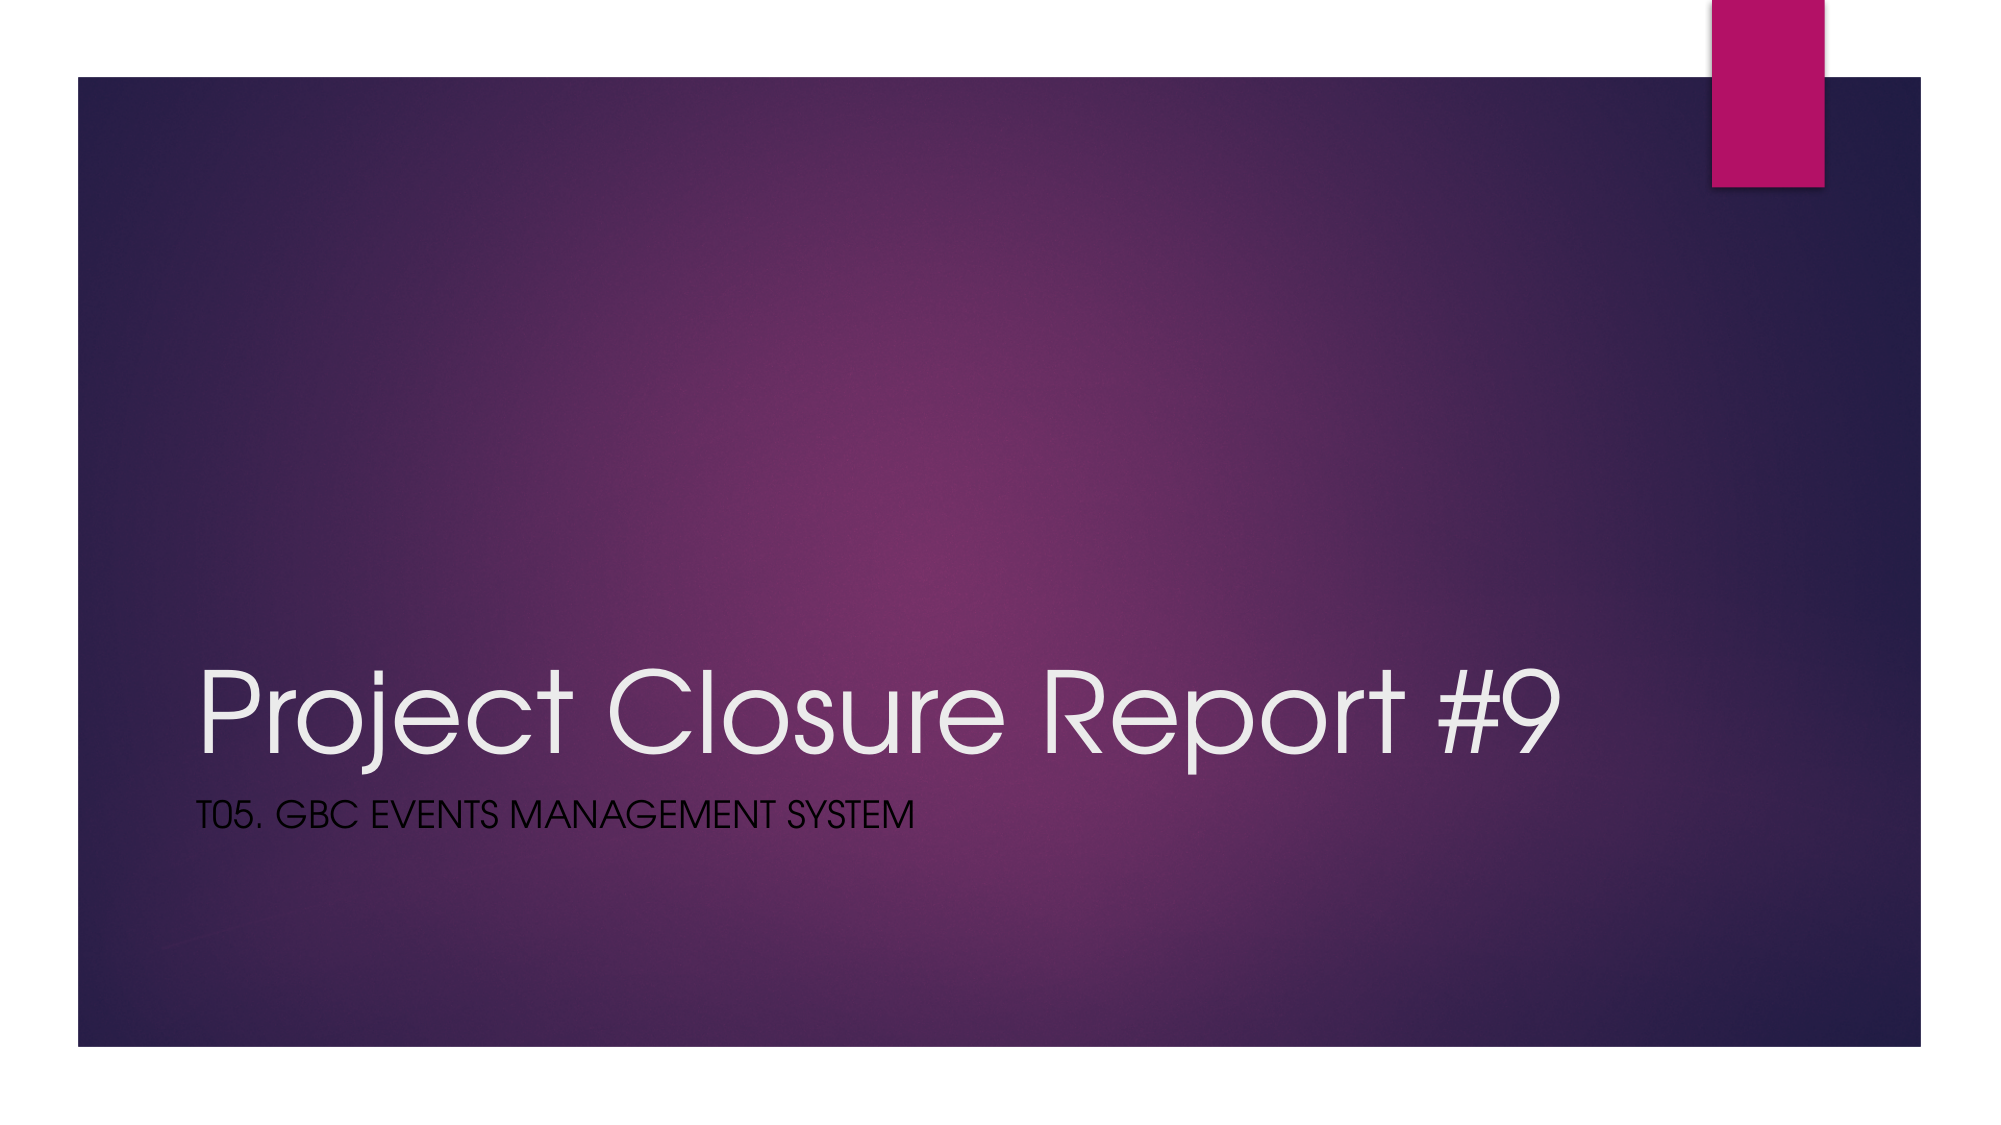

# Project Closure Report #9
T05. GBC EVENTS MANAGEMENT SYSTEM